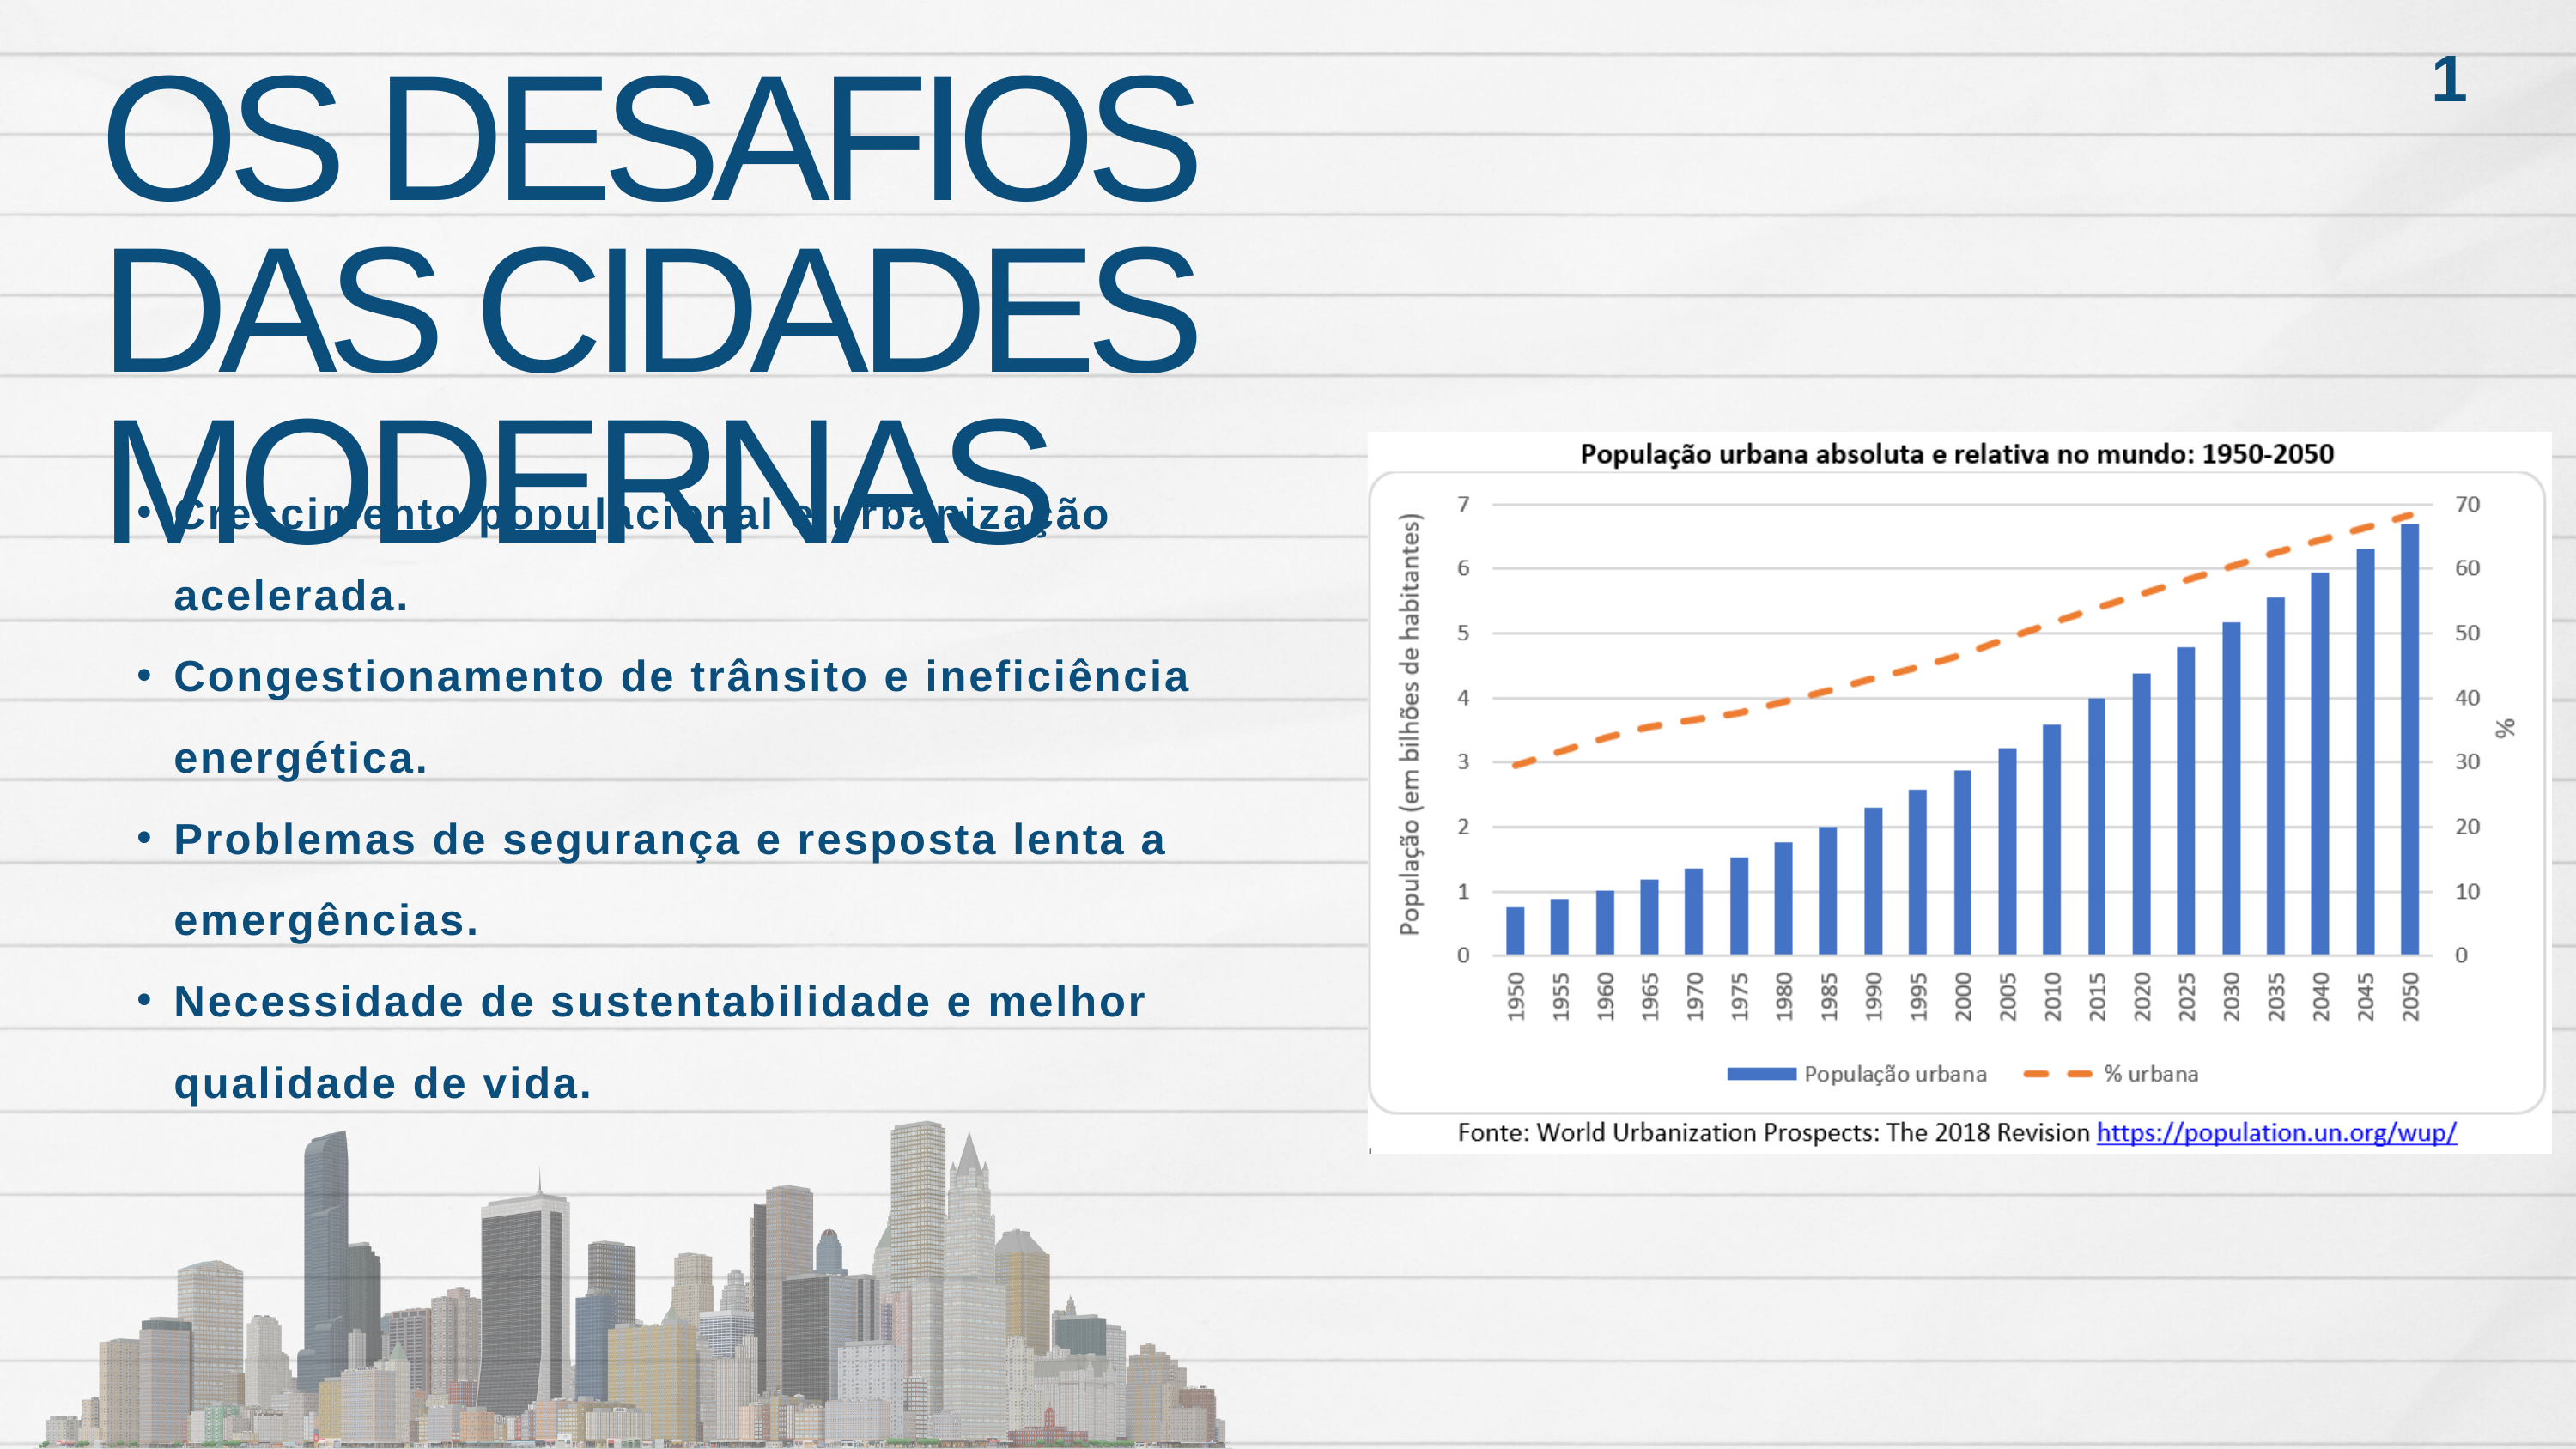

1
OS DESAFIOS DAS CIDADES MODERNAS

Crescimento populacional e urbanização acelerada.
Congestionamento de trânsito e ineficiência energética.
Problemas de segurança e resposta lenta a emergências.
Necessidade de sustentabilidade e melhor qualidade de vida.